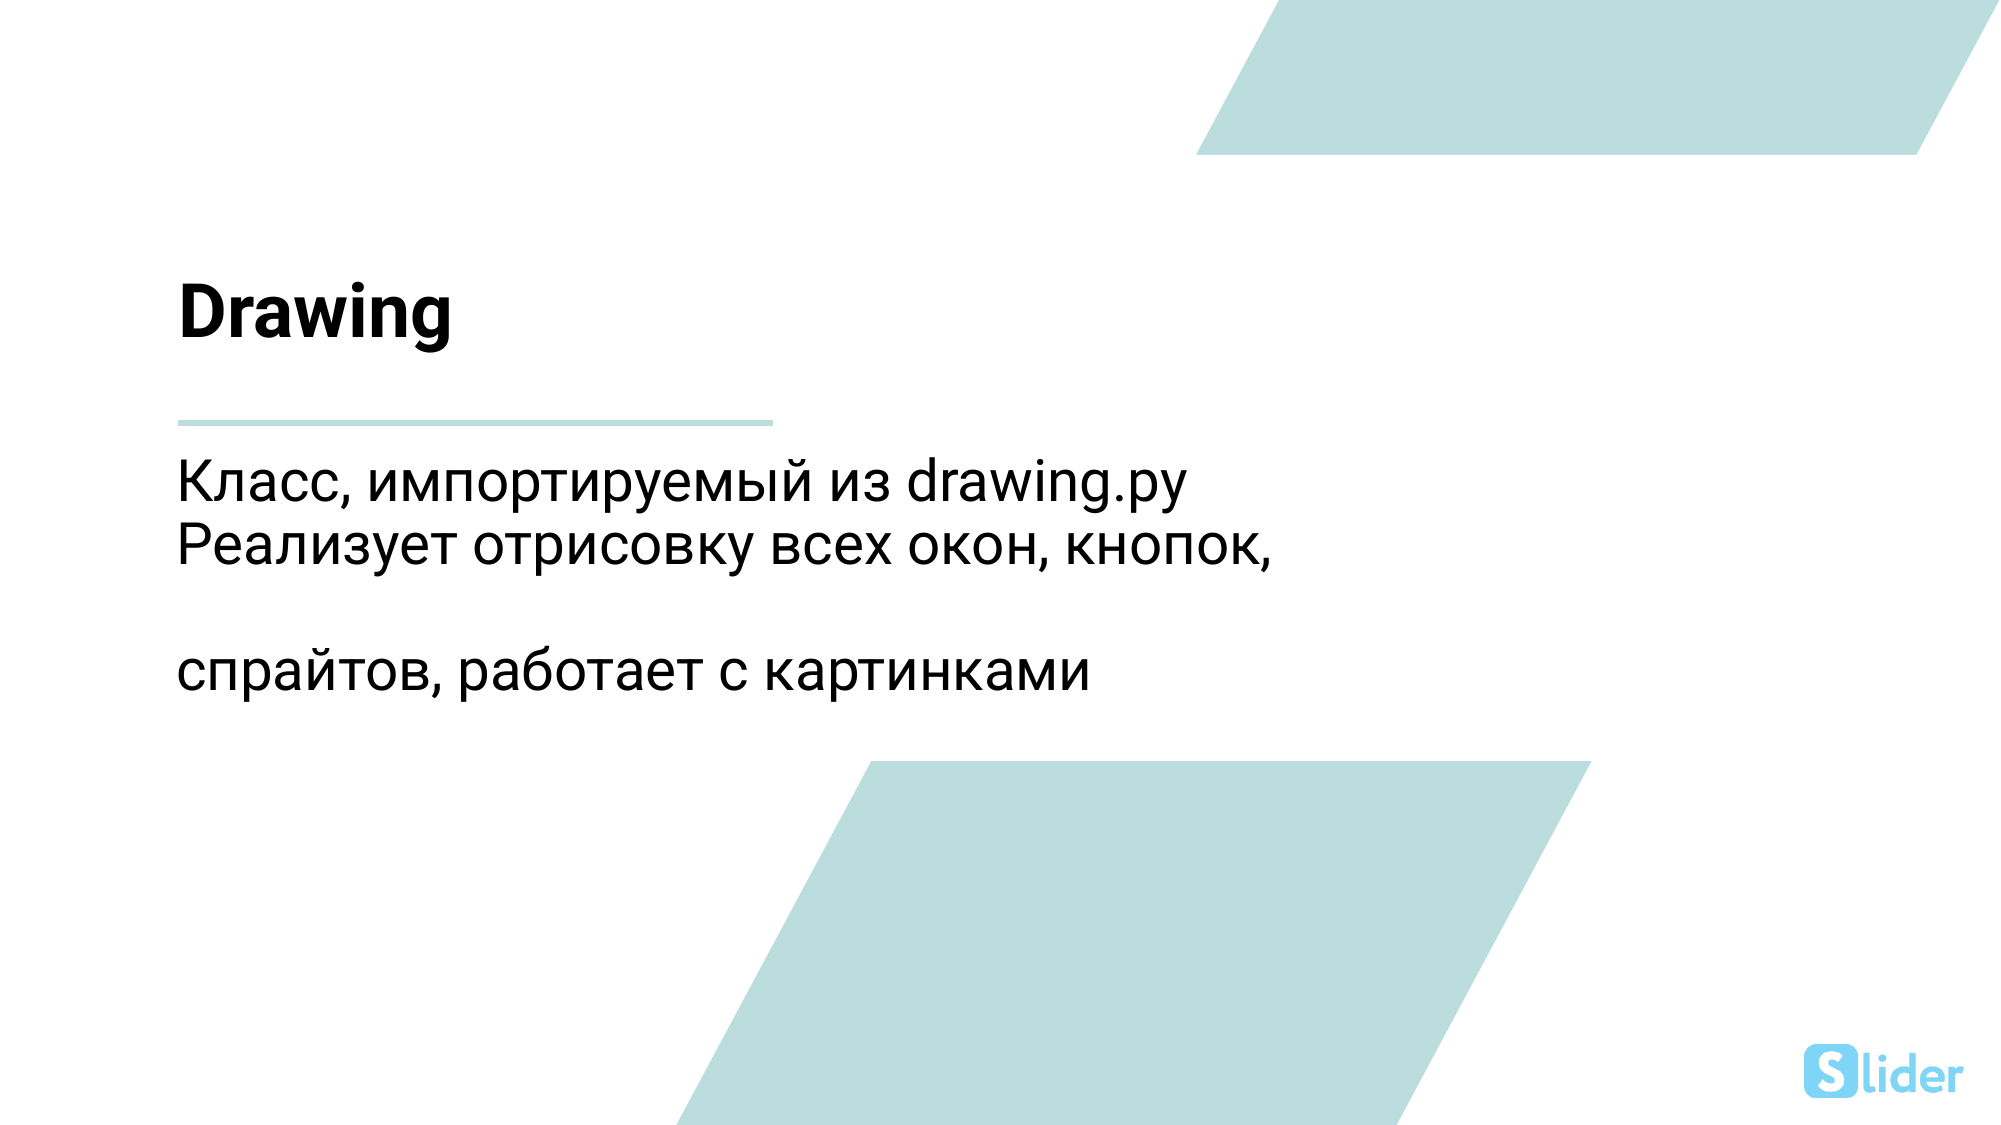

# Drawing

Класс, импортируемый из drawing.py
Реализует отрисовку всех окон, кнопок,
спрайтов, работает с картинками